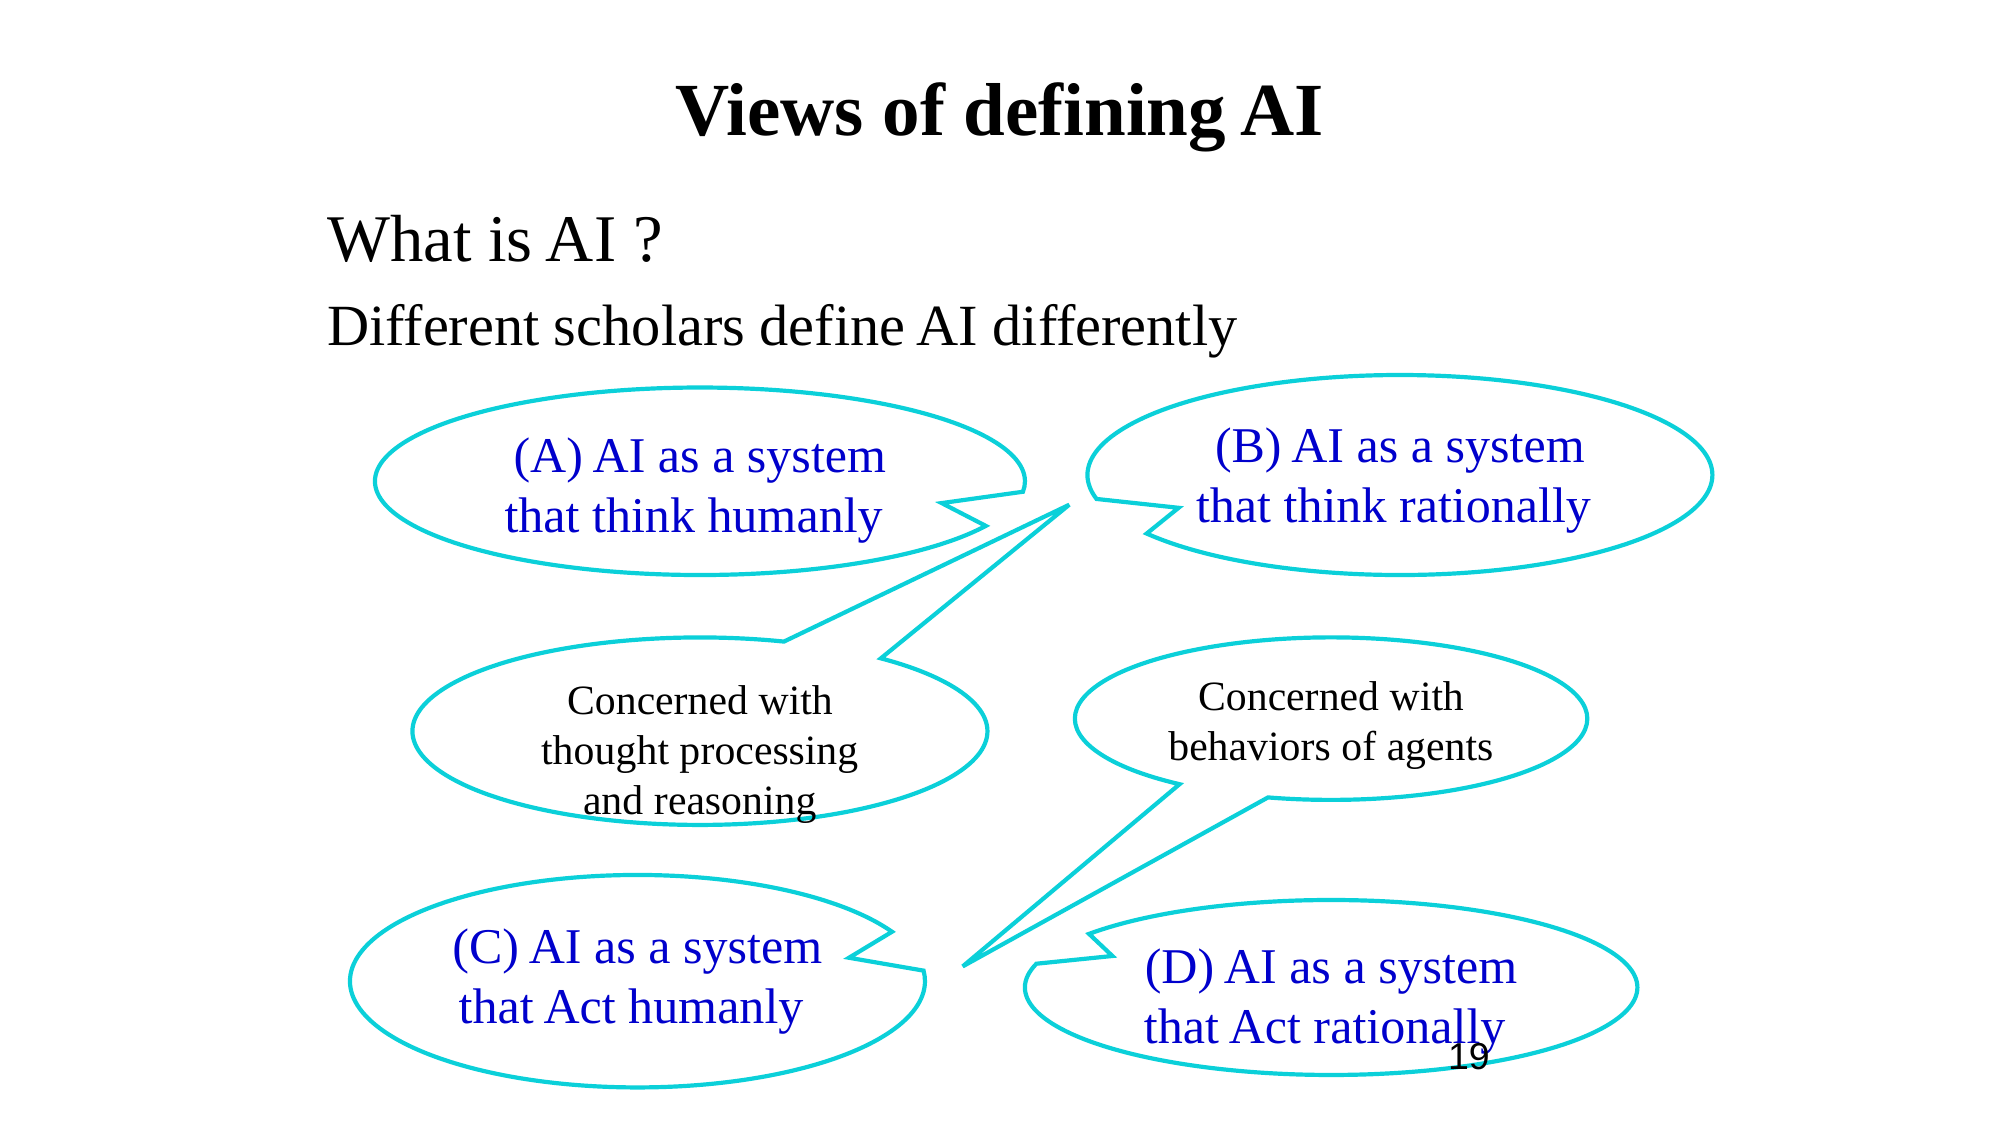

Views of defining AI
What is AI ?
Different scholars define AI differently
(B) AI as a system that think rationally
(A) AI as a system that think humanly
Concerned with thought processing and reasoning
Concerned with behaviors of agents

(C) AI as a system that Act humanly
(D) AI as a system that Act rationally
19